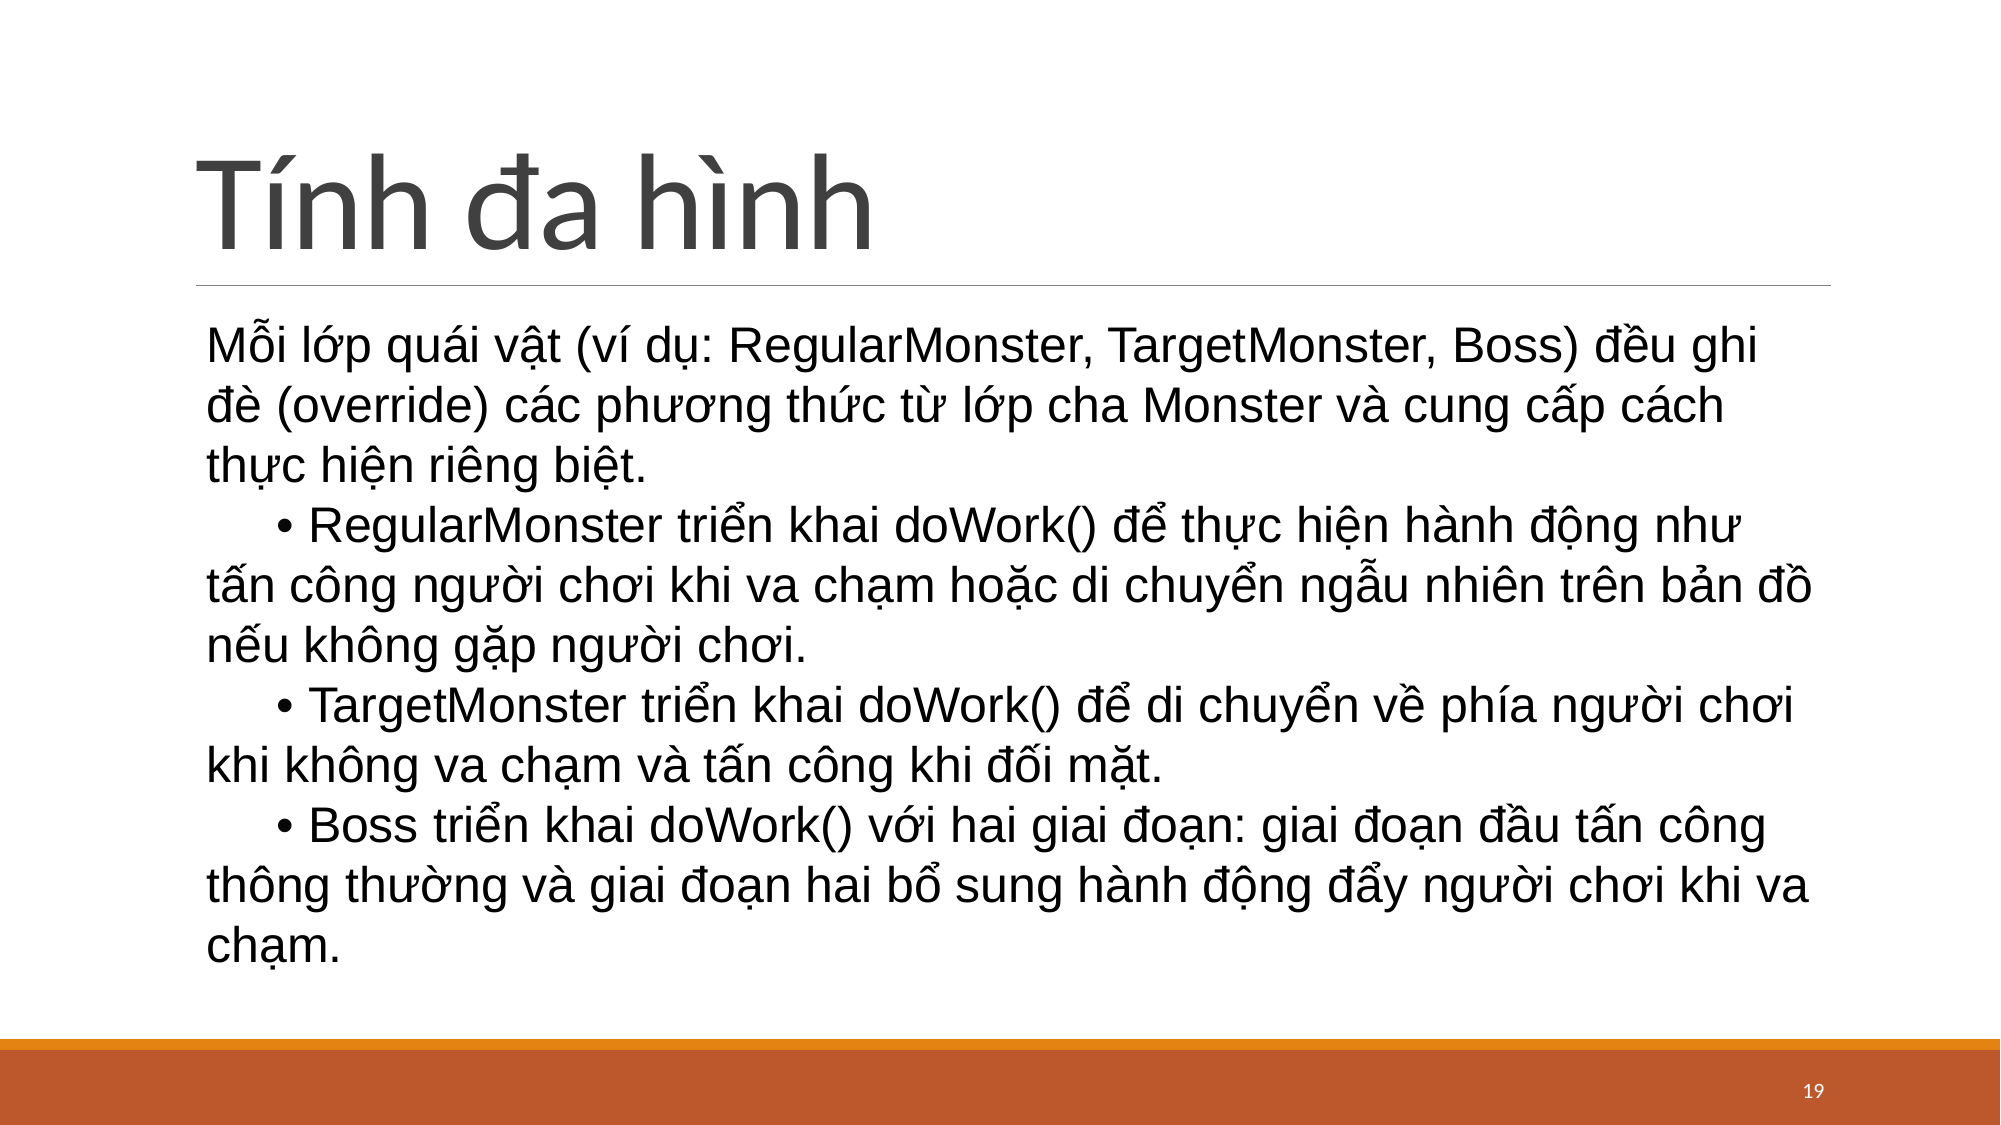

# Tính đa hình
Mỗi lớp quái vật (ví dụ: RegularMonster, TargetMonster, Boss) đều ghi đè (override) các phương thức từ lớp cha Monster và cung cấp cách thực hiện riêng biệt.
     • RegularMonster triển khai doWork() để thực hiện hành động như tấn công người chơi khi va chạm hoặc di chuyển ngẫu nhiên trên bản đồ nếu không gặp người chơi.
     • TargetMonster triển khai doWork() để di chuyển về phía người chơi khi không va chạm và tấn công khi đối mặt.
     • Boss triển khai doWork() với hai giai đoạn: giai đoạn đầu tấn công thông thường và giai đoạn hai bổ sung hành động đẩy người chơi khi va chạm.
19